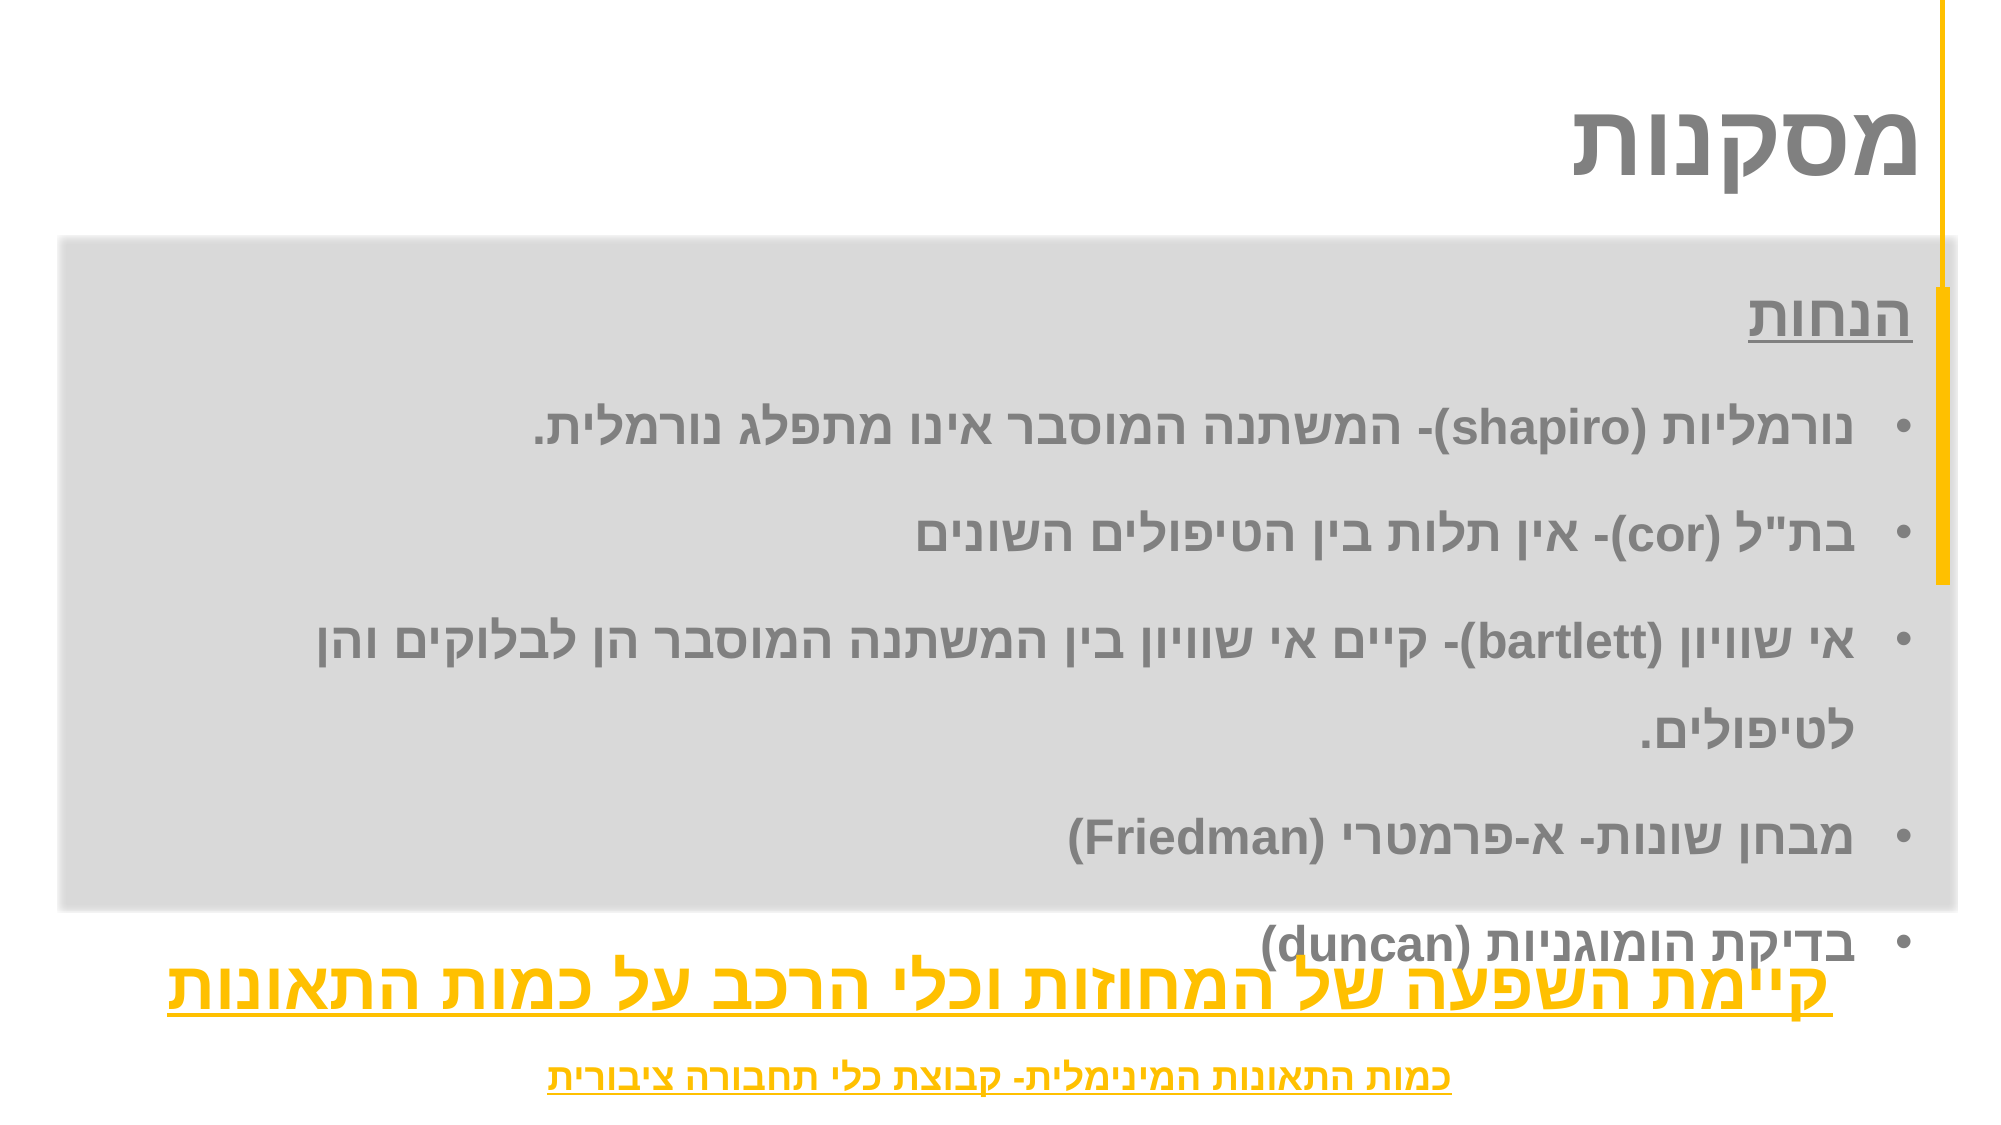

מסקנות
הנחות
נורמליות (shapiro)- המשתנה המוסבר אינו מתפלג נורמלית.
בת"ל (cor)- אין תלות בין הטיפולים השונים
אי שוויון (bartlett)- קיים אי שוויון בין המשתנה המוסבר הן לבלוקים והן לטיפולים.
מבחן שונות- א-פרמטרי (Friedman)
בדיקת הומוגניות (duncan)

קיימת השפעה של המחוזות וכלי הרכב על כמות התאונות
כמות התאונות המינימלית- קבוצת כלי תחבורה ציבורית